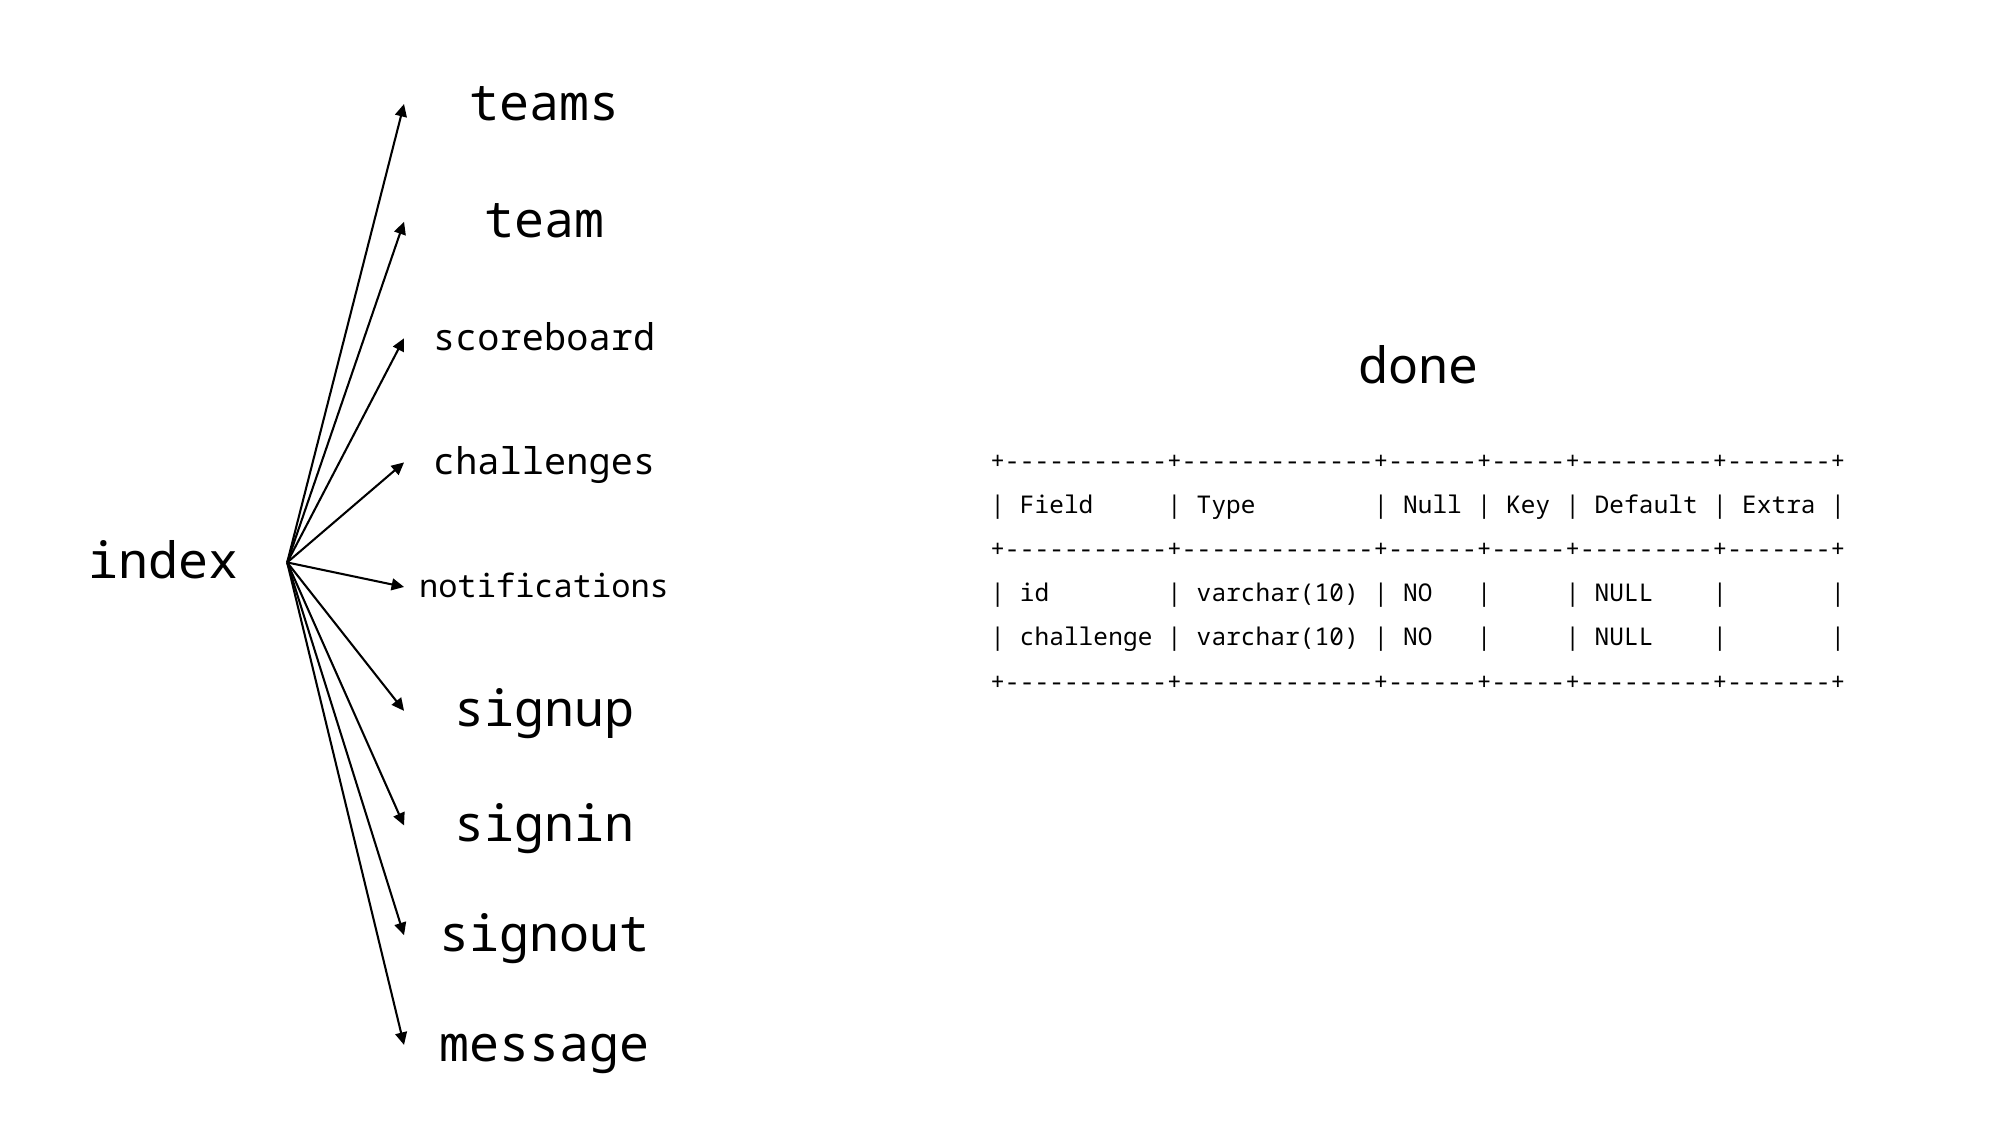

teams
team
scoreboard
+-----------+-------------+------+-----+---------+-------+
| Field     | Type        | Null | Key | Default | Extra |
+-----------+-------------+------+-----+---------+-------+
| id        | varchar(10) | NO   |     | NULL    |       |
| challenge | varchar(10) | NO   |     | NULL    |       |
+-----------+-------------+------+-----+---------+-------+
done
challenges
# index
notifications
signup
signin
signout
message